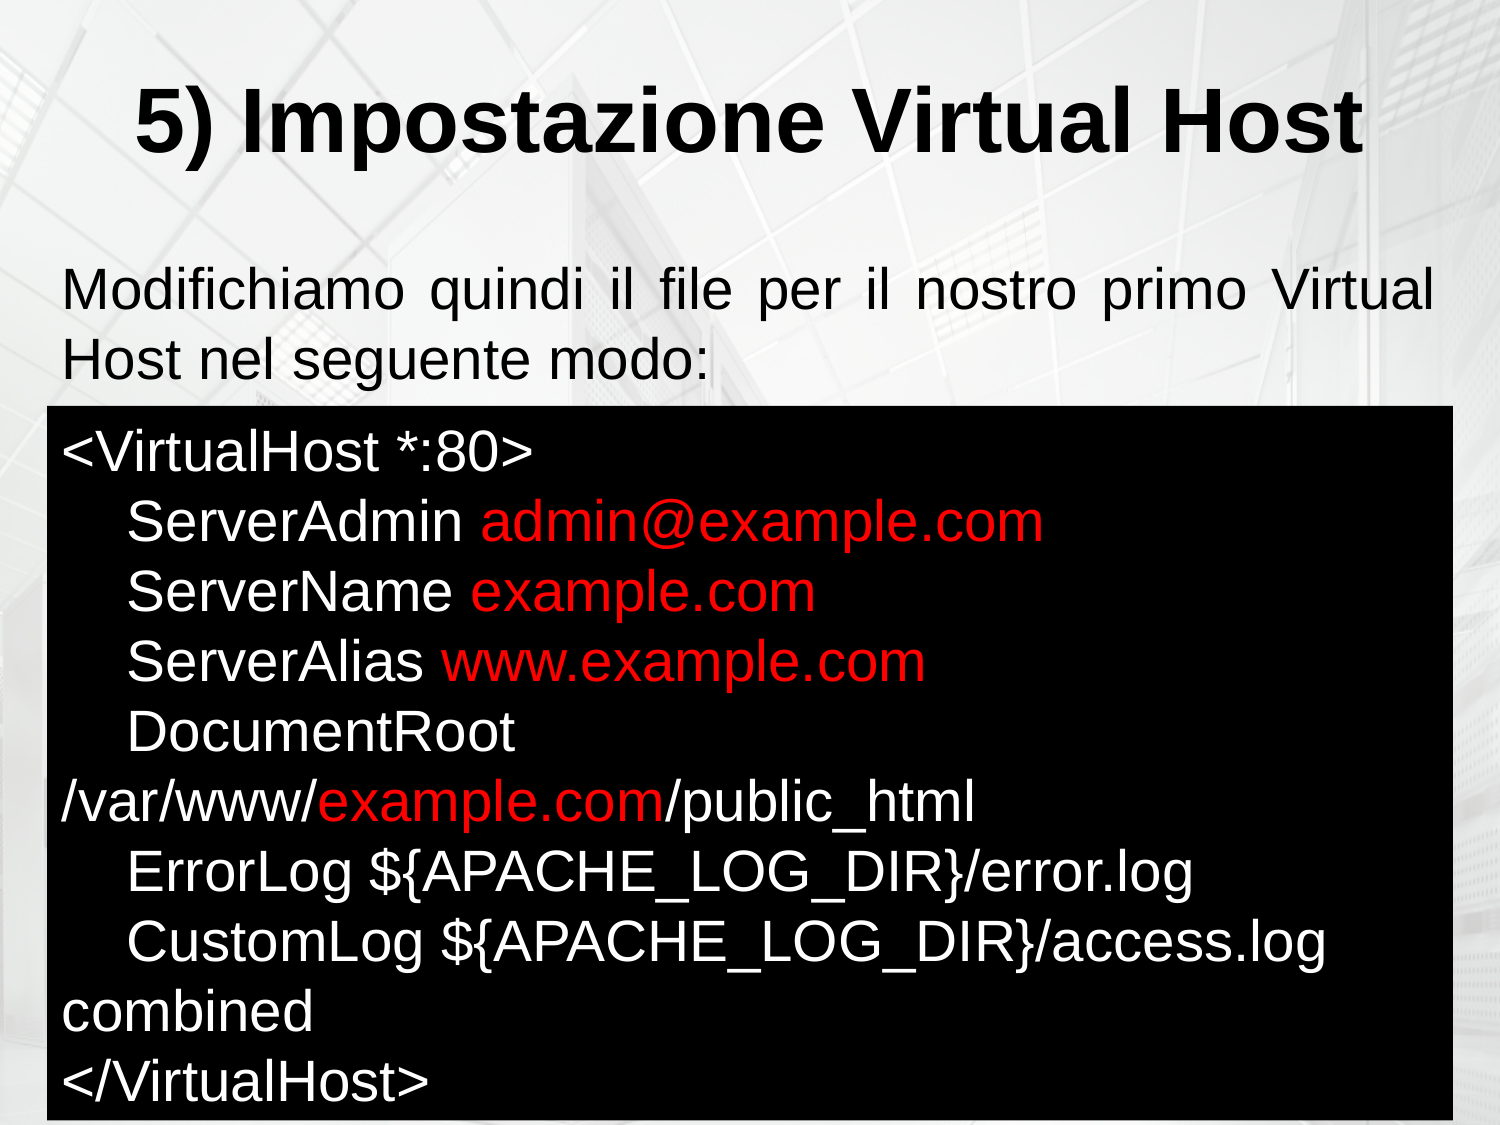

5) Impostazione Virtual Host
Modifichiamo quindi il file per il nostro primo Virtual Host nel seguente modo:
<VirtualHost *:80>
    ServerAdmin admin@example.com
    ServerName example.com
    ServerAlias www.example.com
    DocumentRoot /var/www/example.com/public_html
    ErrorLog ${APACHE_LOG_DIR}/error.log
    CustomLog ${APACHE_LOG_DIR}/access.log combined
</VirtualHost>